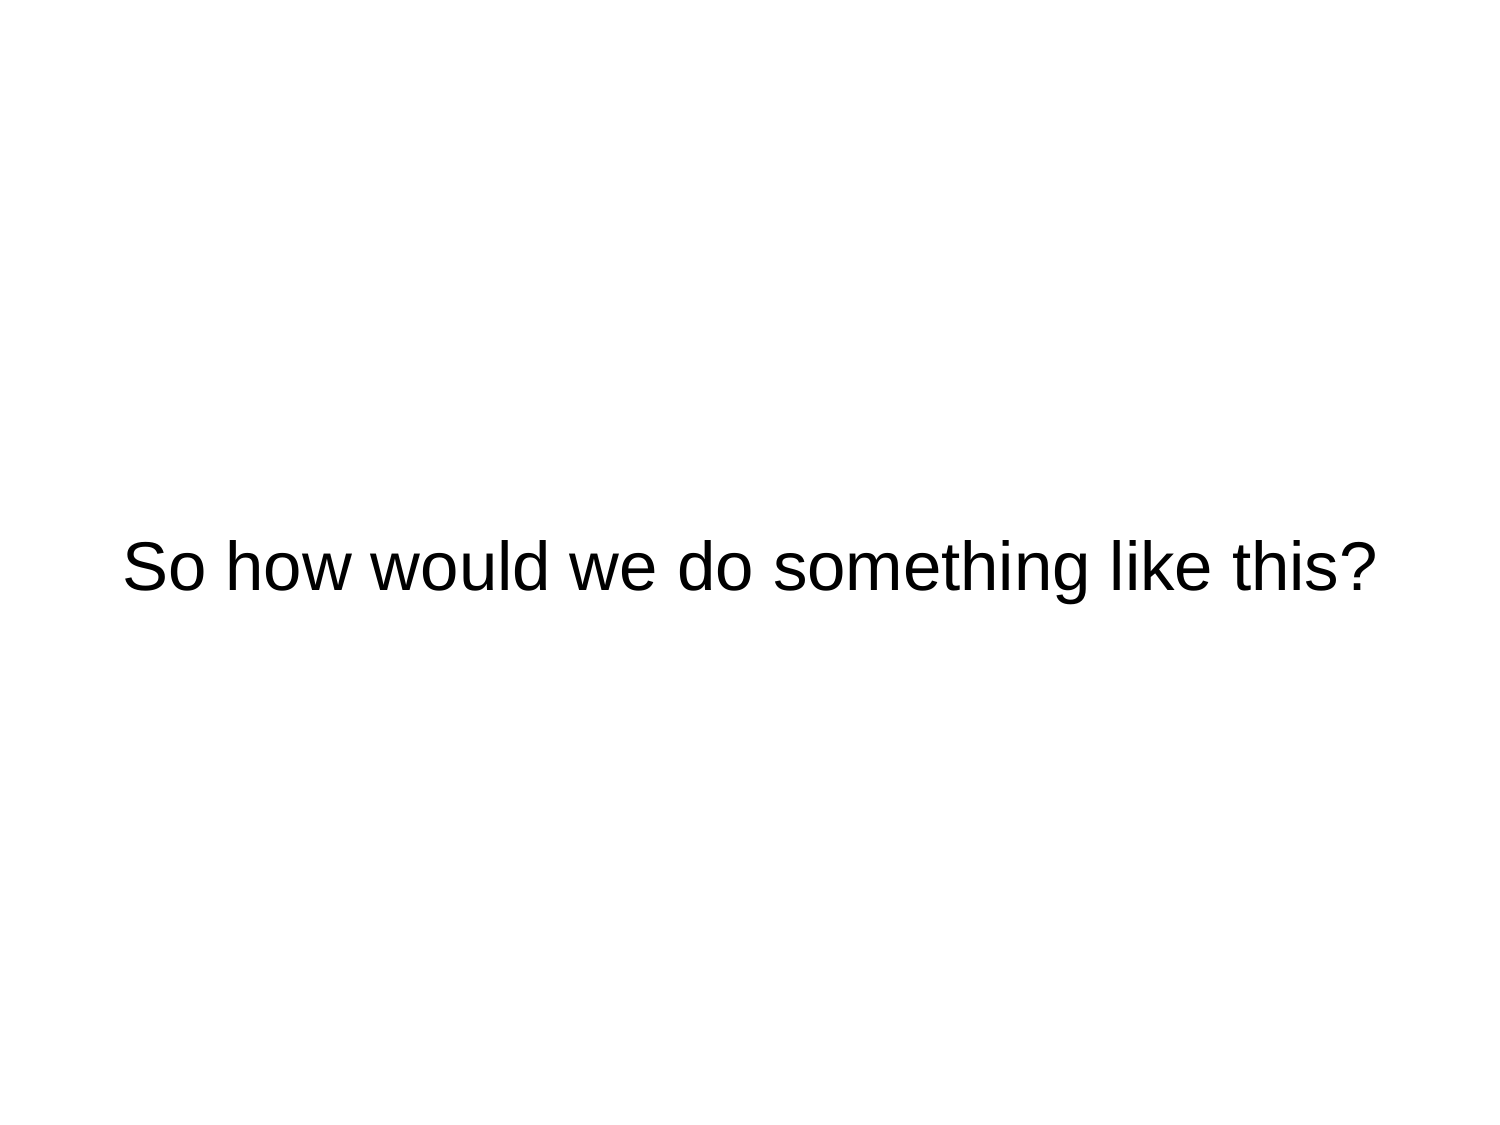

# So how would we do something like this?